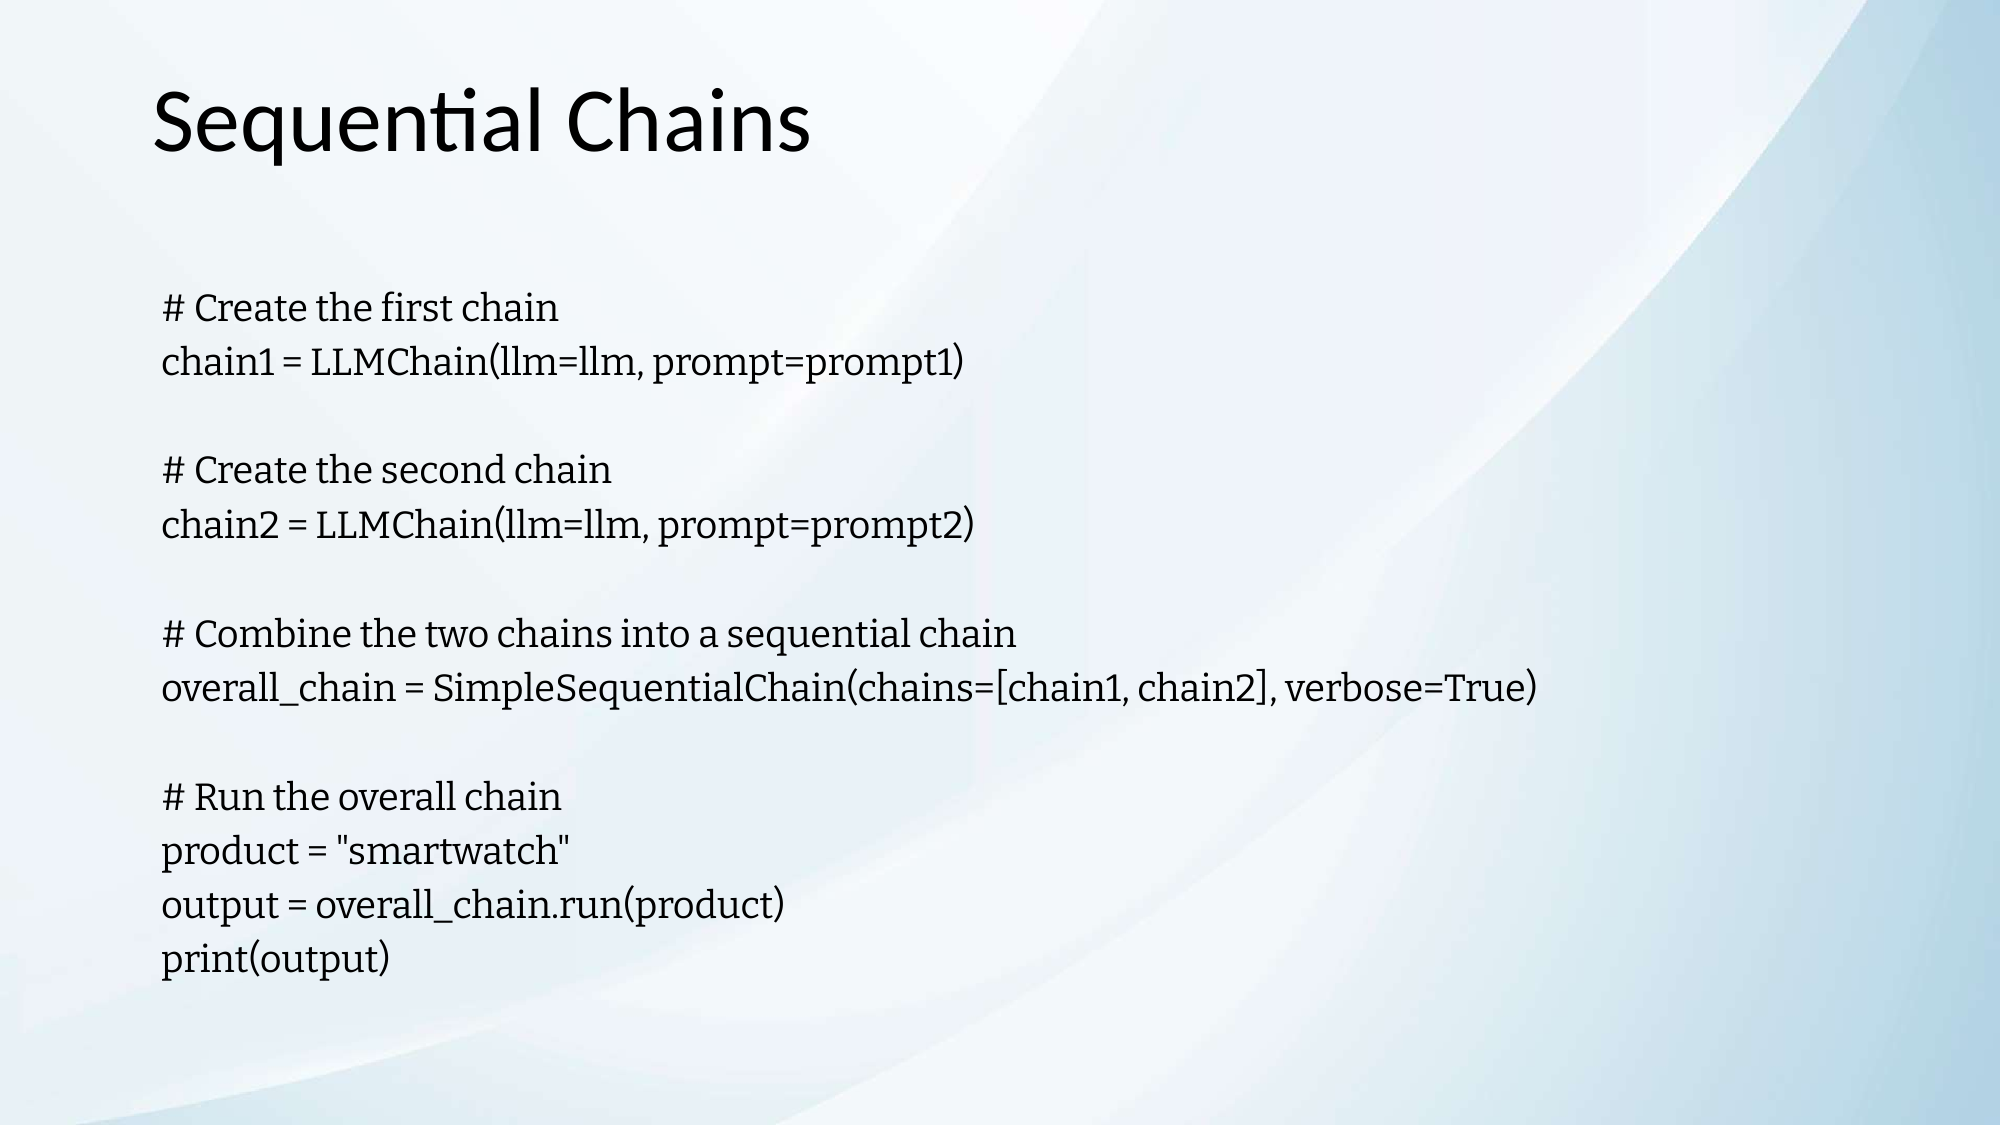

# Sequential Chains

# Create the first chain
chain1 = LLMChain(llm=llm, prompt=prompt1)

# Create the second chain
chain2 = LLMChain(llm=llm, prompt=prompt2)

# Combine the two chains into a sequential chain
overall_chain = SimpleSequentialChain(chains=[chain1, chain2], verbose=True)

# Run the overall chain
product = "smartwatch"
output = overall_chain.run(product)
print(output)